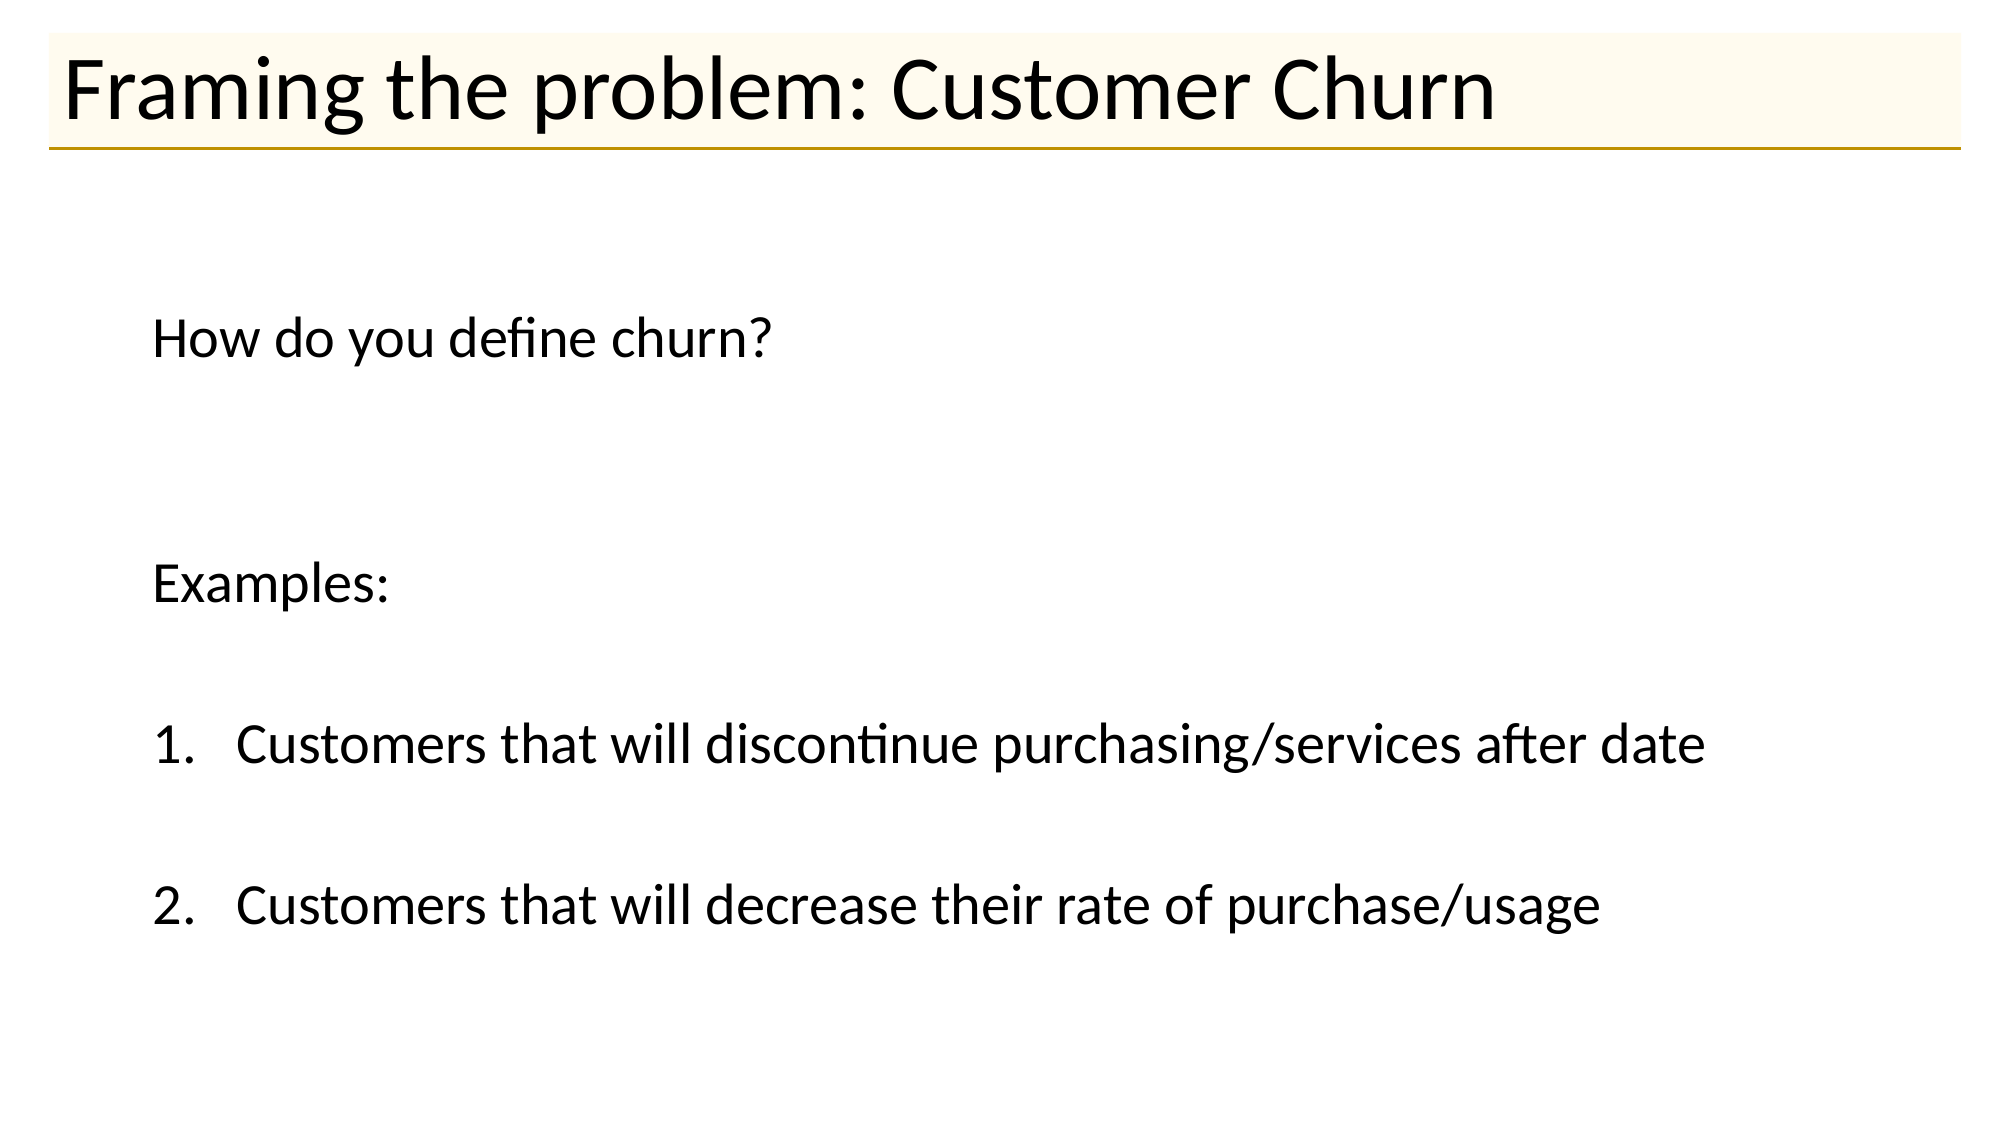

# Framing the problem: Customer Churn
How do you define churn?

Examples:
Customers that will discontinue purchasing/services after date
Customers that will decrease their rate of purchase/usage